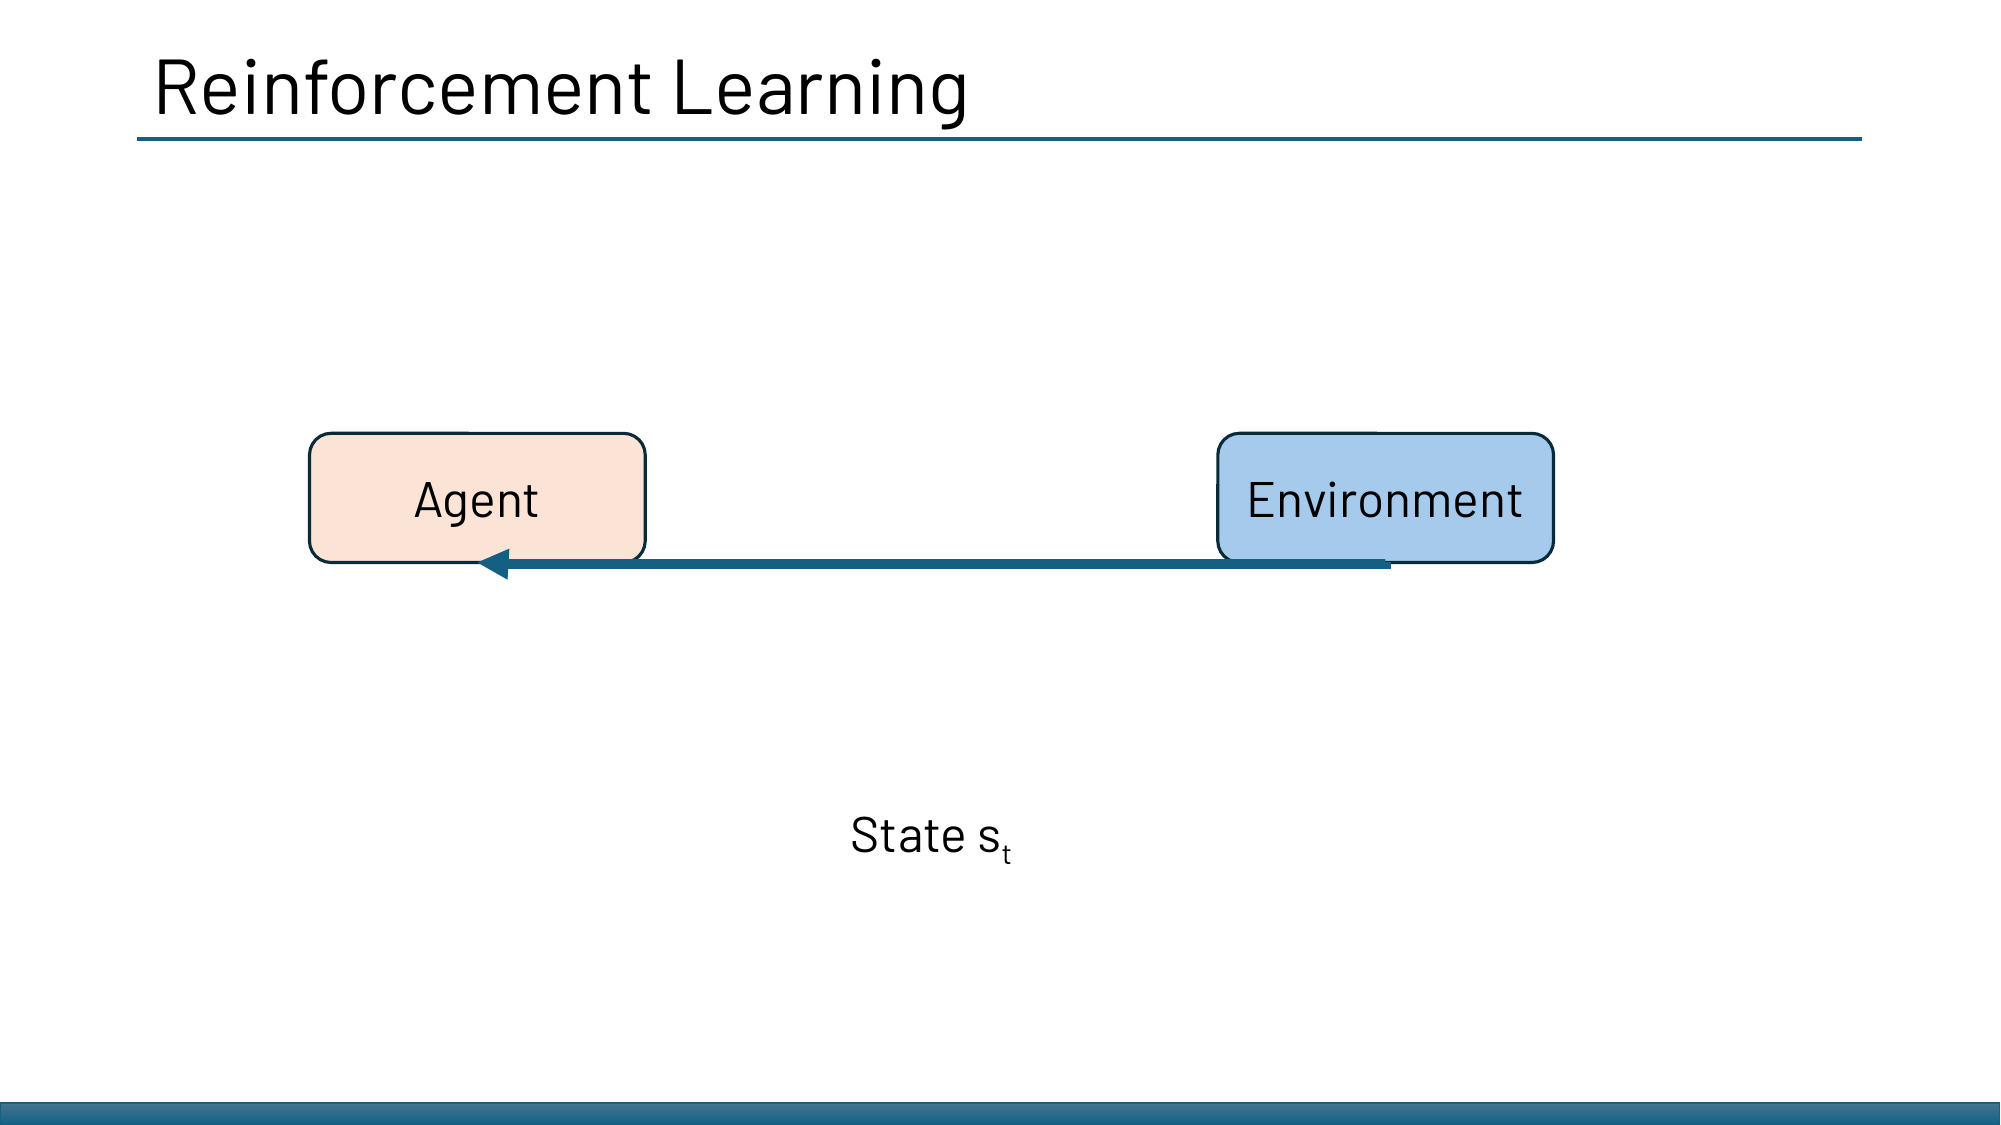

# Reinforcement Learning
Agent
Environment
State st